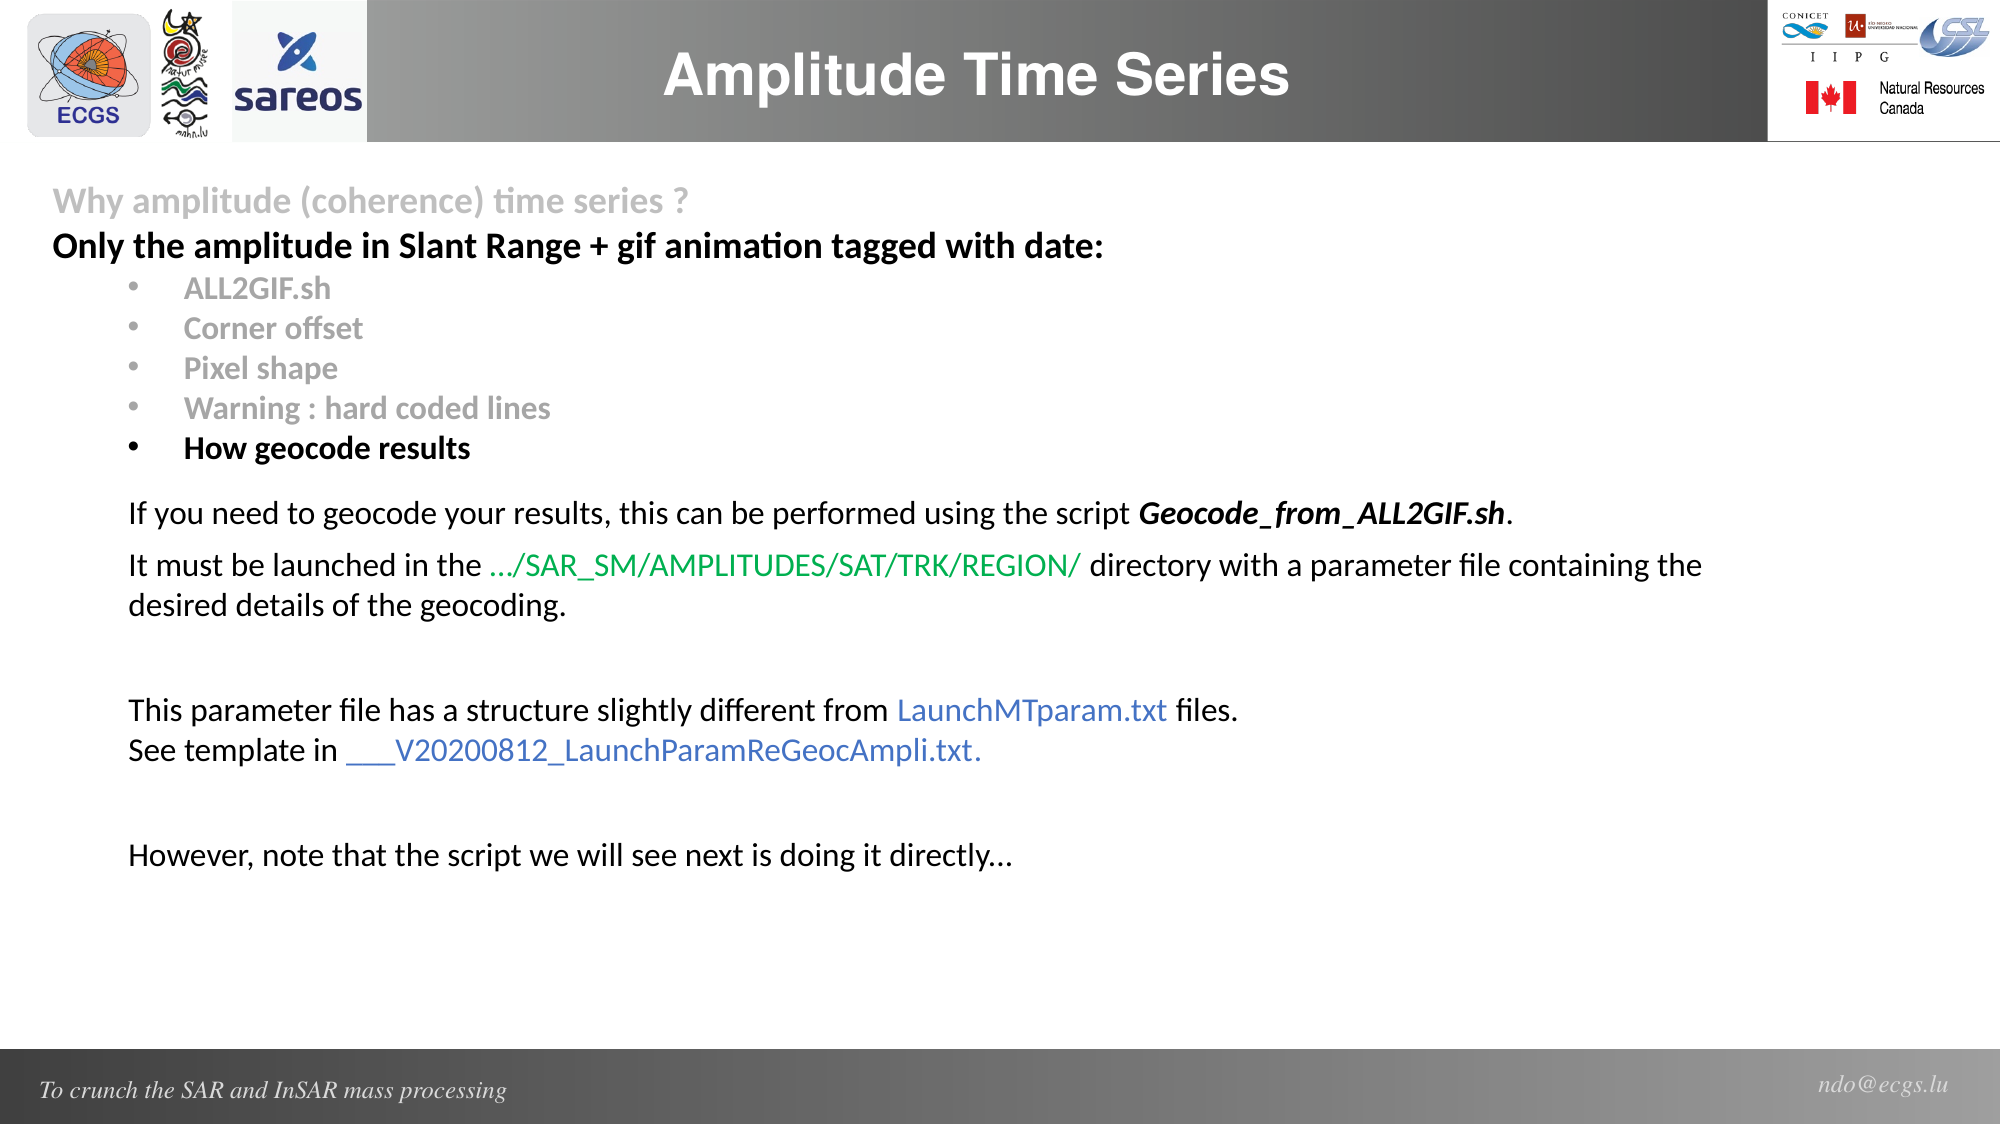

Amplitude Time Series
Why amplitude (coherence) time series ?
Only the amplitude in Slant Range + gif animation tagged with date:
ALL2GIF.sh
Corner offset
Pixel shape
Warning : hard coded lines
How geocode results
If you need to geocode your results, this can be performed using the script Geocode_from_ALL2GIF.sh.
It must be launched in the …/SAR_SM/AMPLITUDES/SAT/TRK/REGION/ directory with a parameter file containing the desired details of the geocoding.

This parameter file has a structure slightly different from LaunchMTparam.txt files.
See template in ___V20200812_LaunchParamReGeocAmpli.txt.

However, note that the script we will see next is doing it directly...